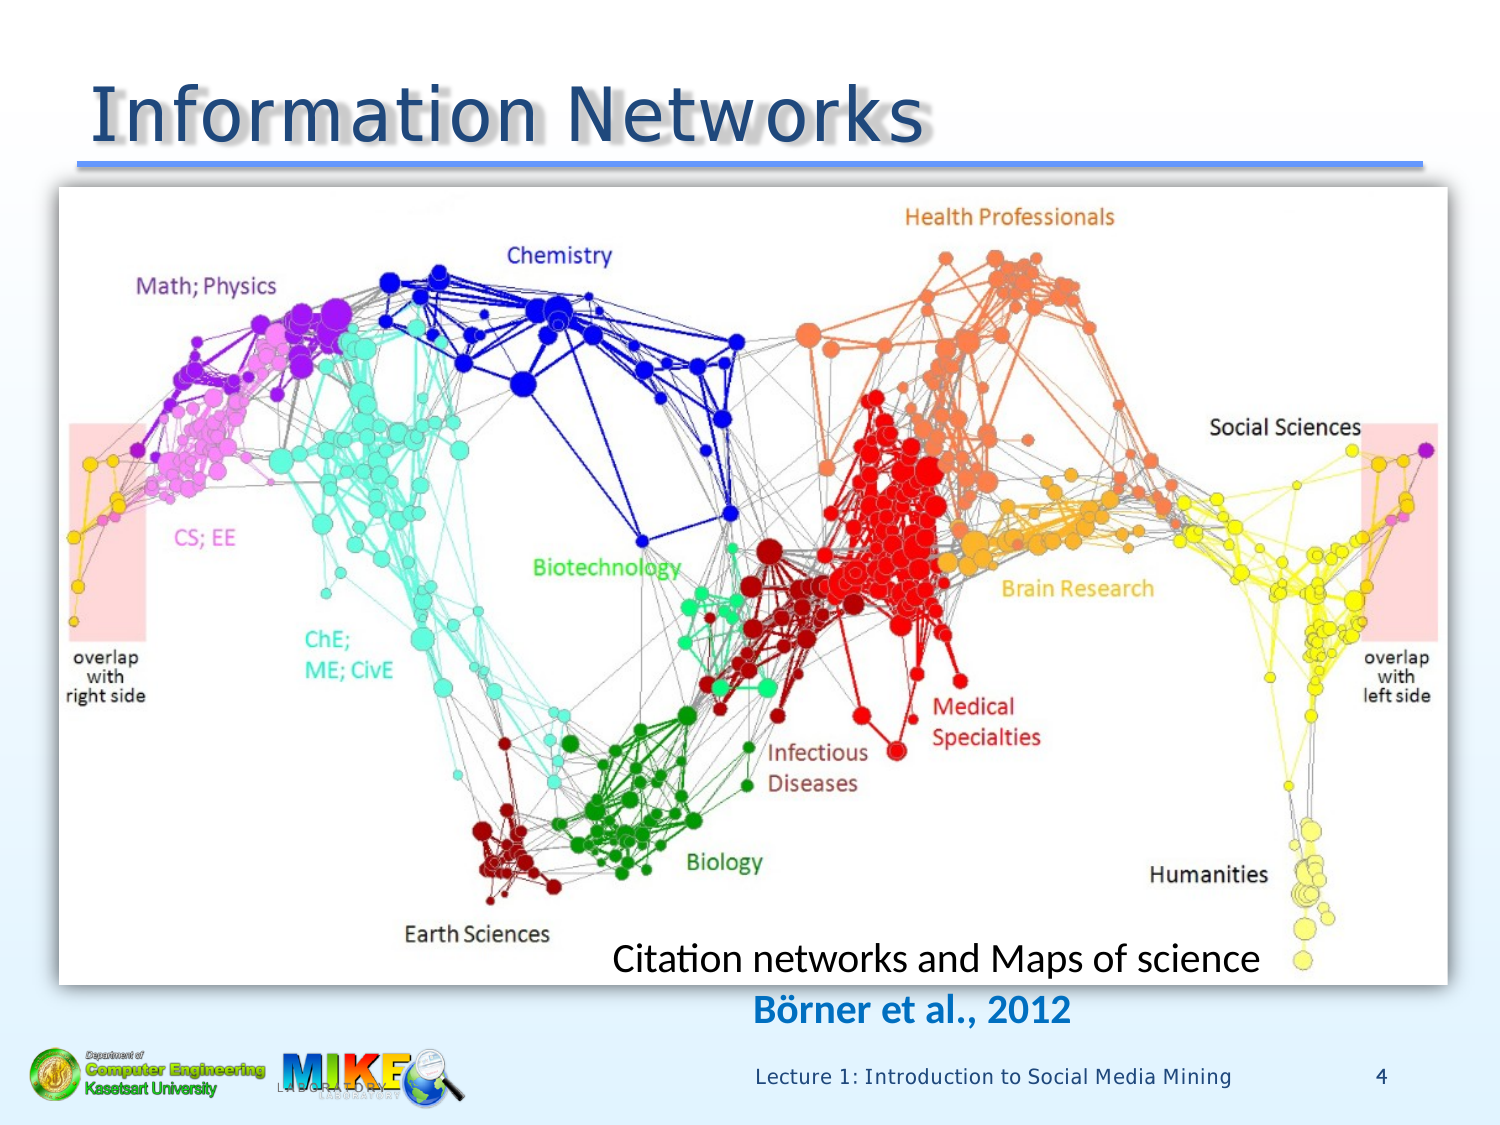

# Information Networks

Citation networks and Maps of science
Börner et al., 2012
Lecture 1: Introduction to Social Media Mining
4